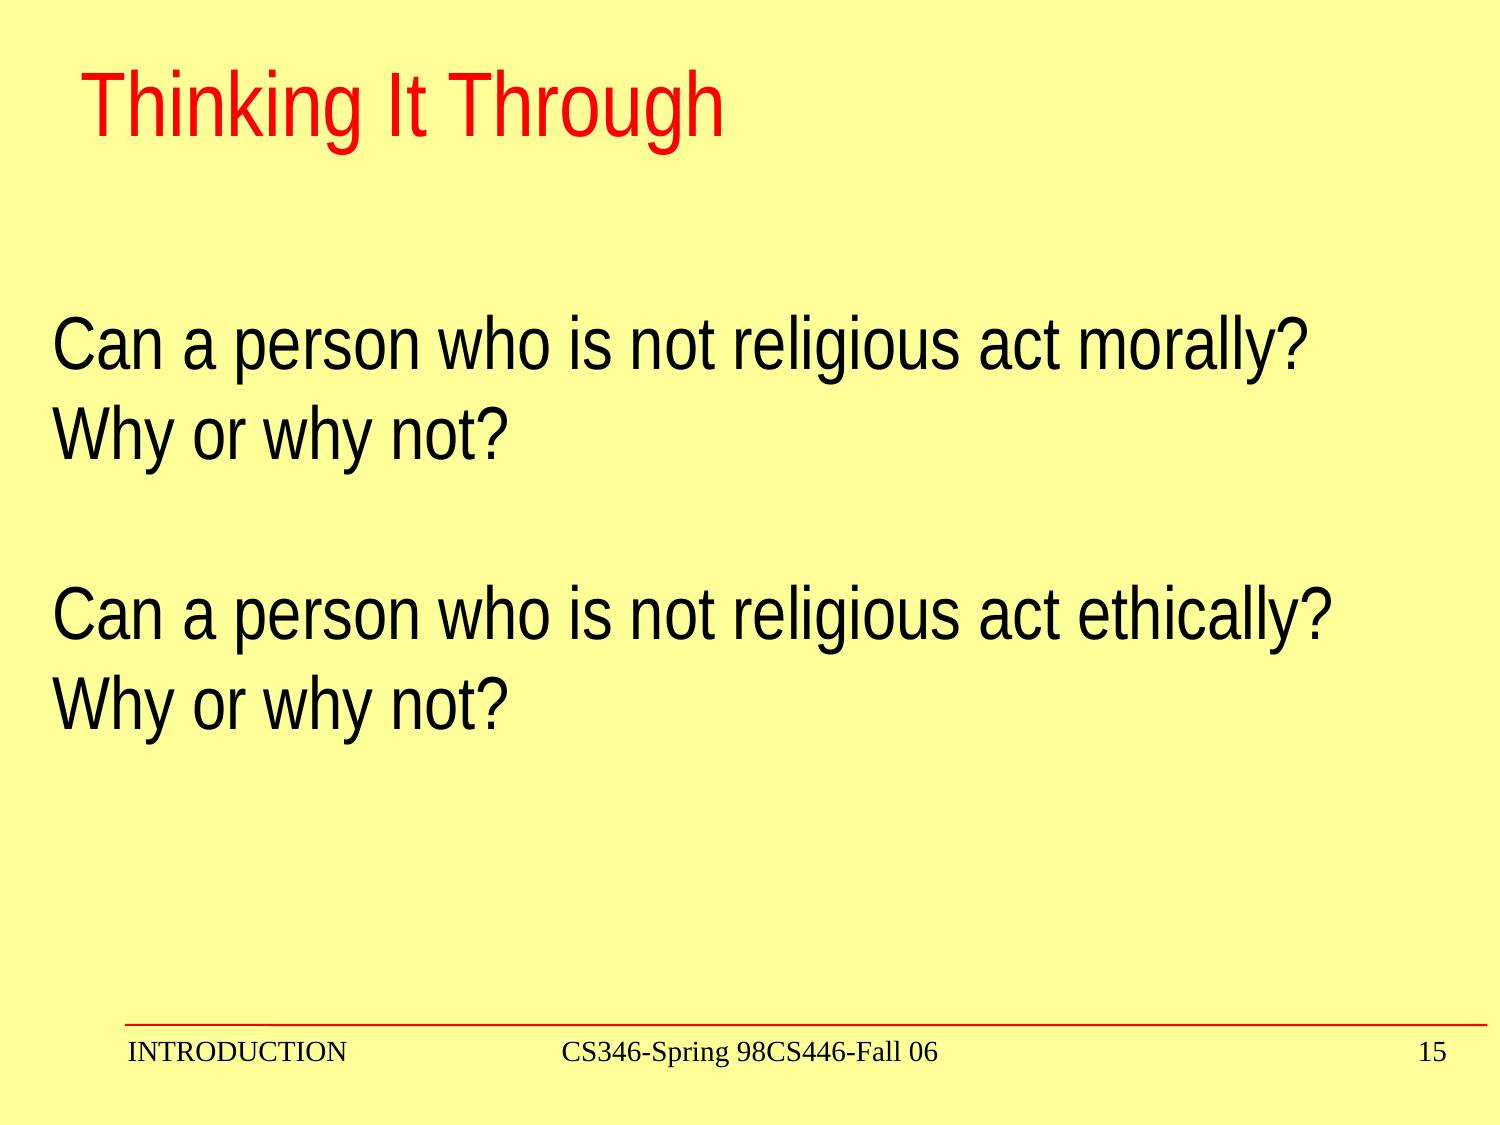

Thinking It Through
Can a person who is not religious act morally?
Why or why not?

Can a person who is not religious act ethically? Why or why not?
INTRODUCTION
CS346-Spring 98CS446-Fall 06
15